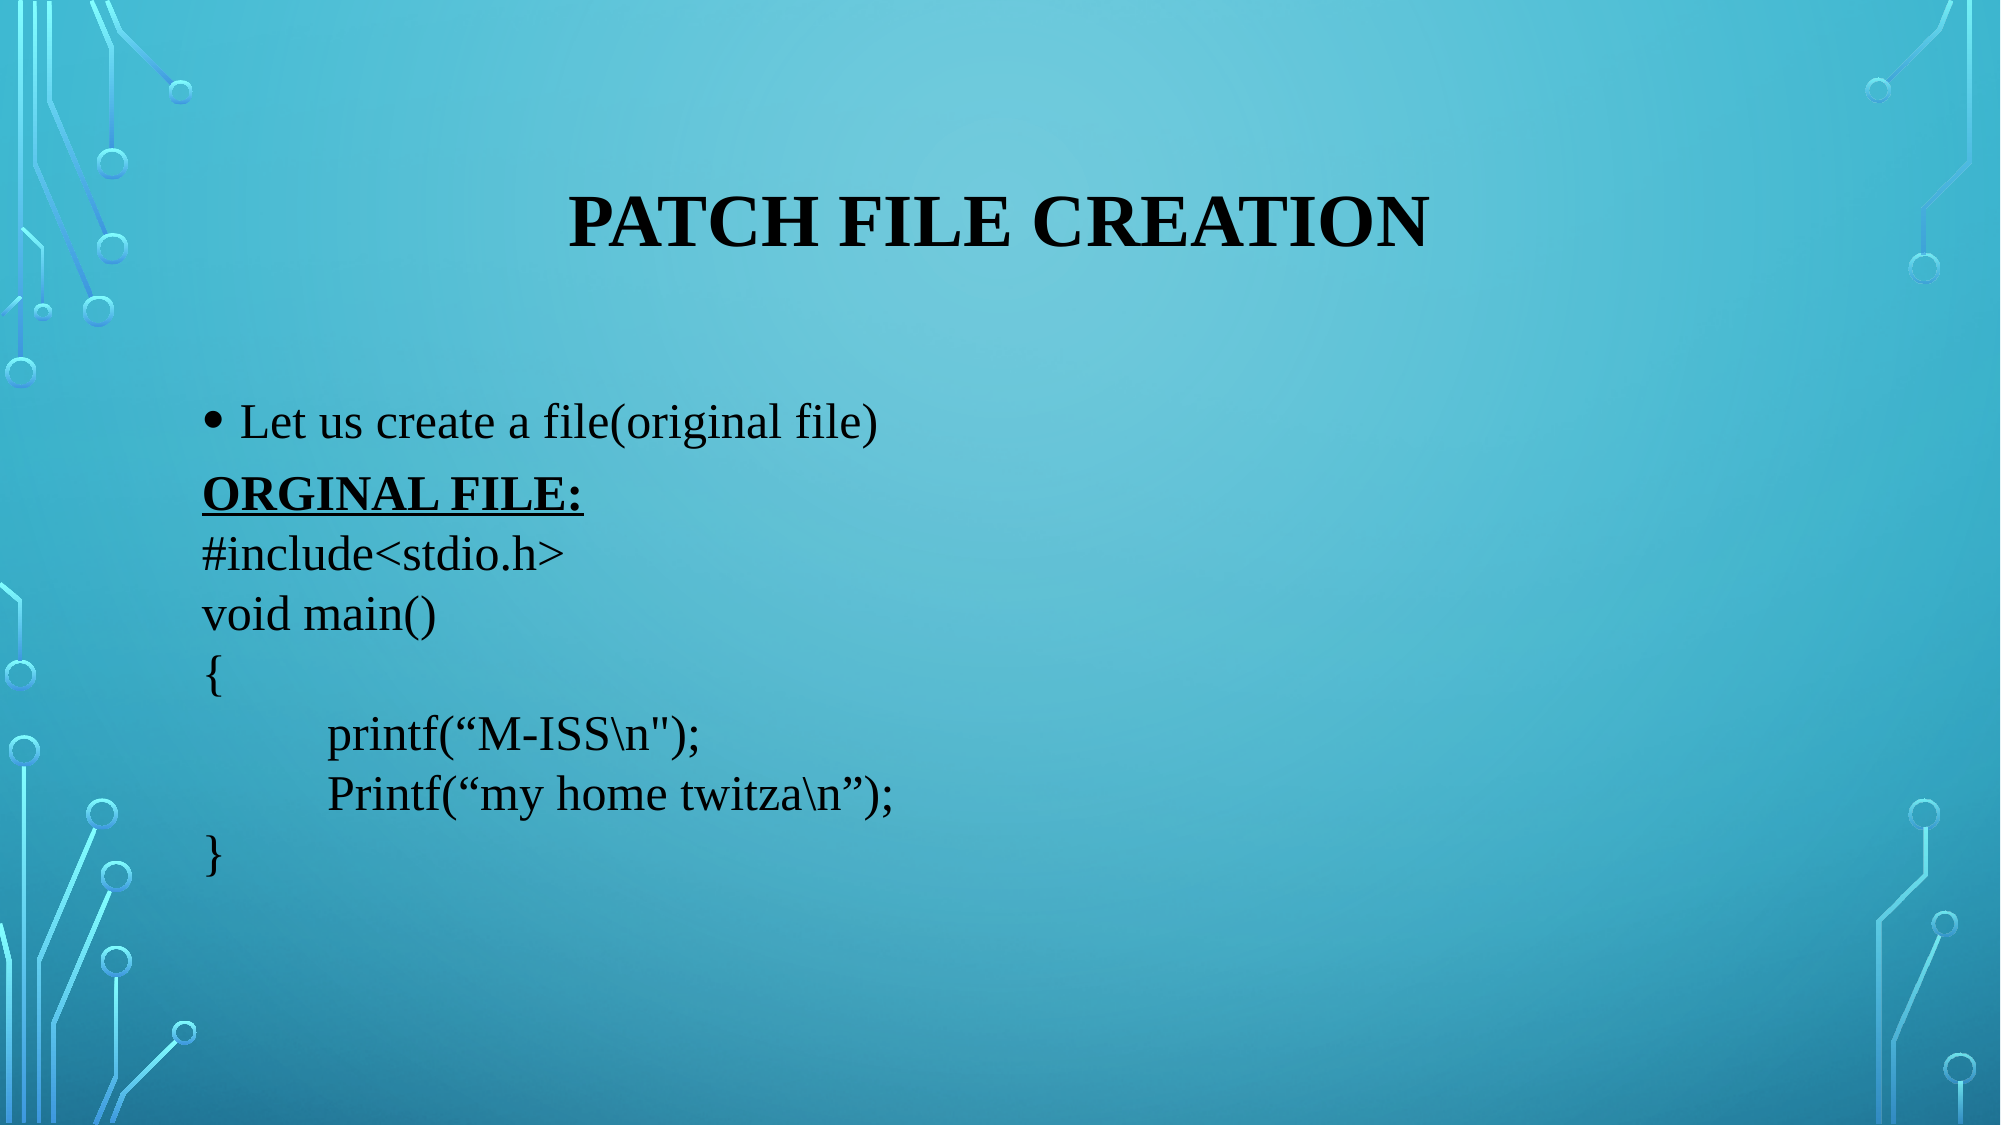

# Patch file creation
Let us create a file(original file)
ORGINAL FILE:
#include<stdio.h>
void main()
{
          printf(“M-ISS\n");
          Printf(“my home twitza\n”);
}